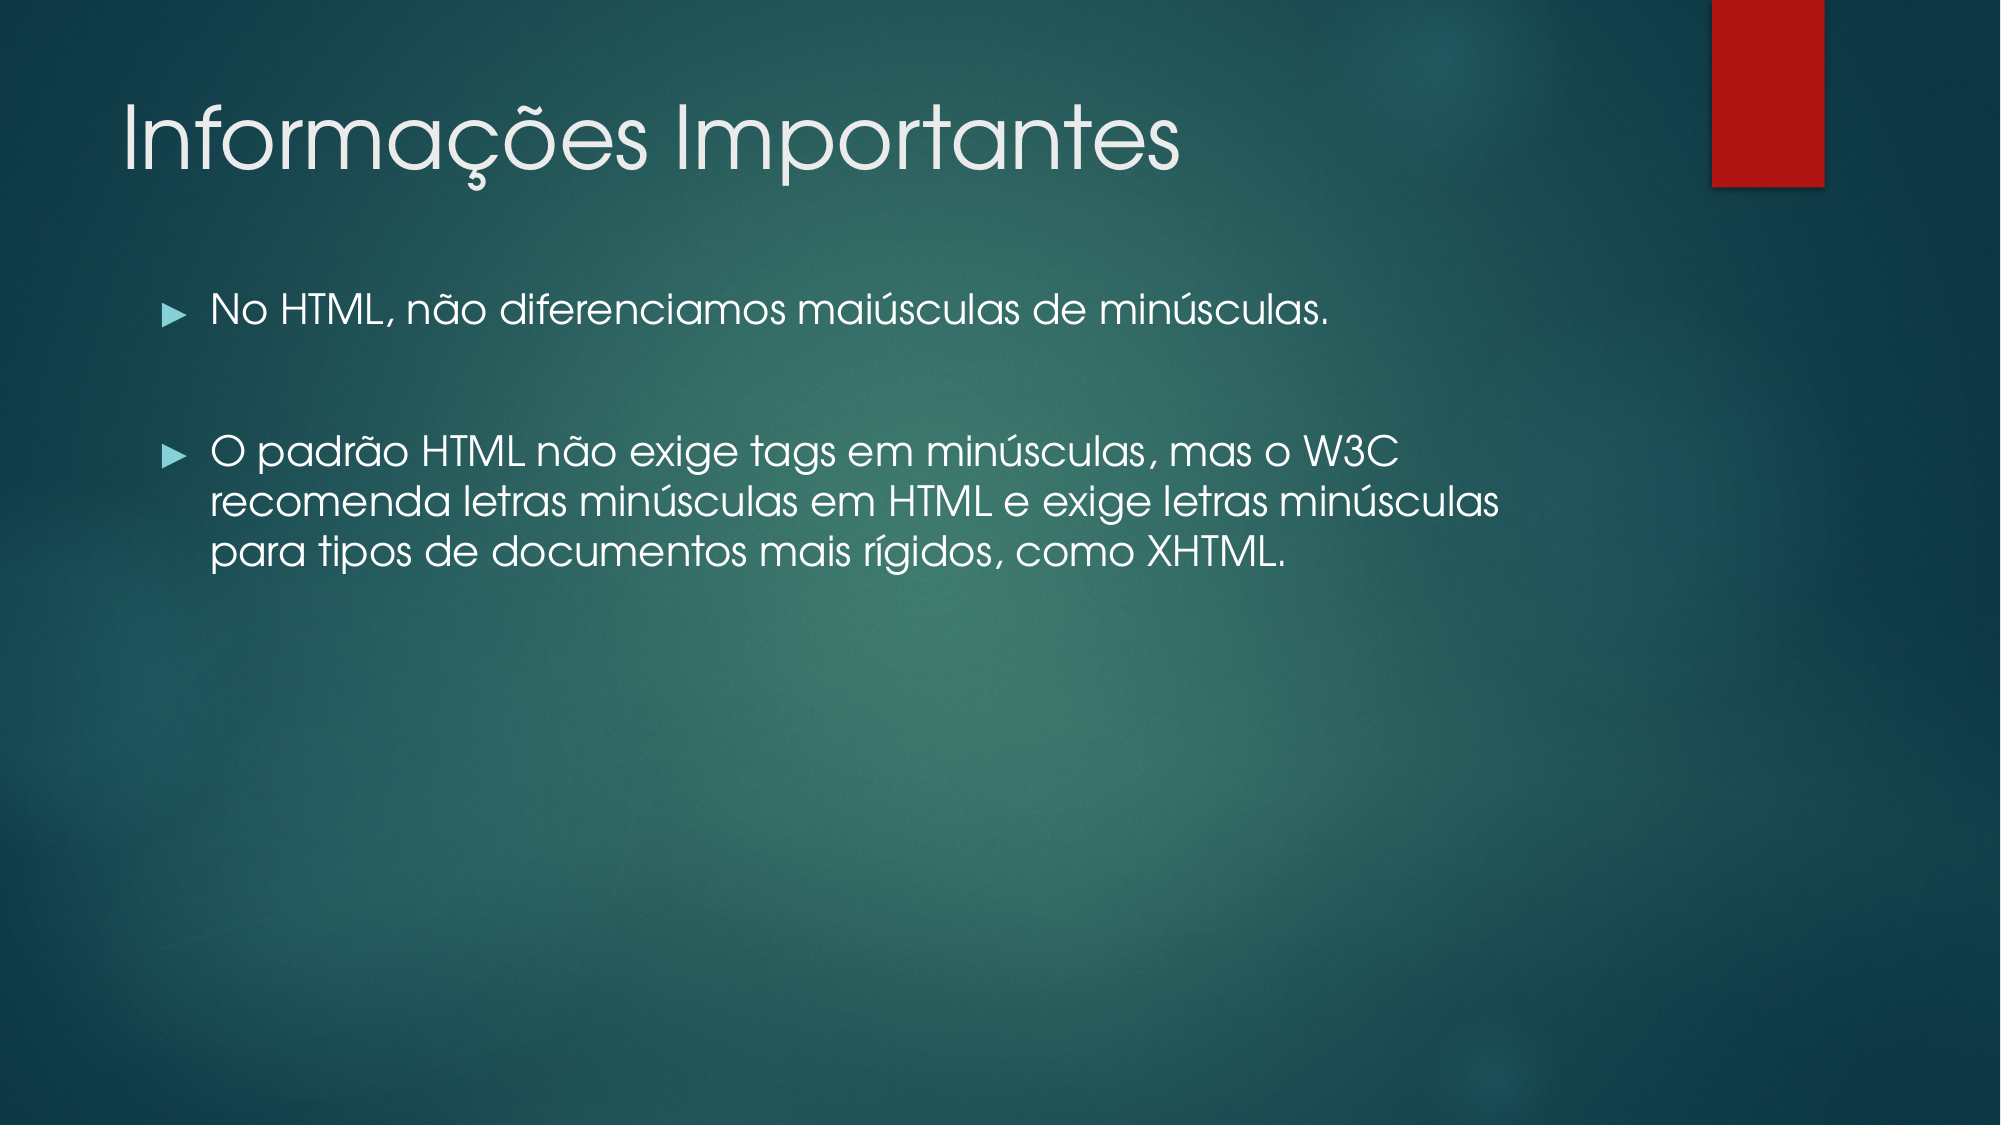

# Informações Importantes
No HTML, não diferenciamos maiúsculas de minúsculas.

O padrão HTML não exige tags em minúsculas, mas o W3C recomenda letras minúsculas em HTML e exige letras minúsculas para tipos de documentos mais rígidos, como XHTML.